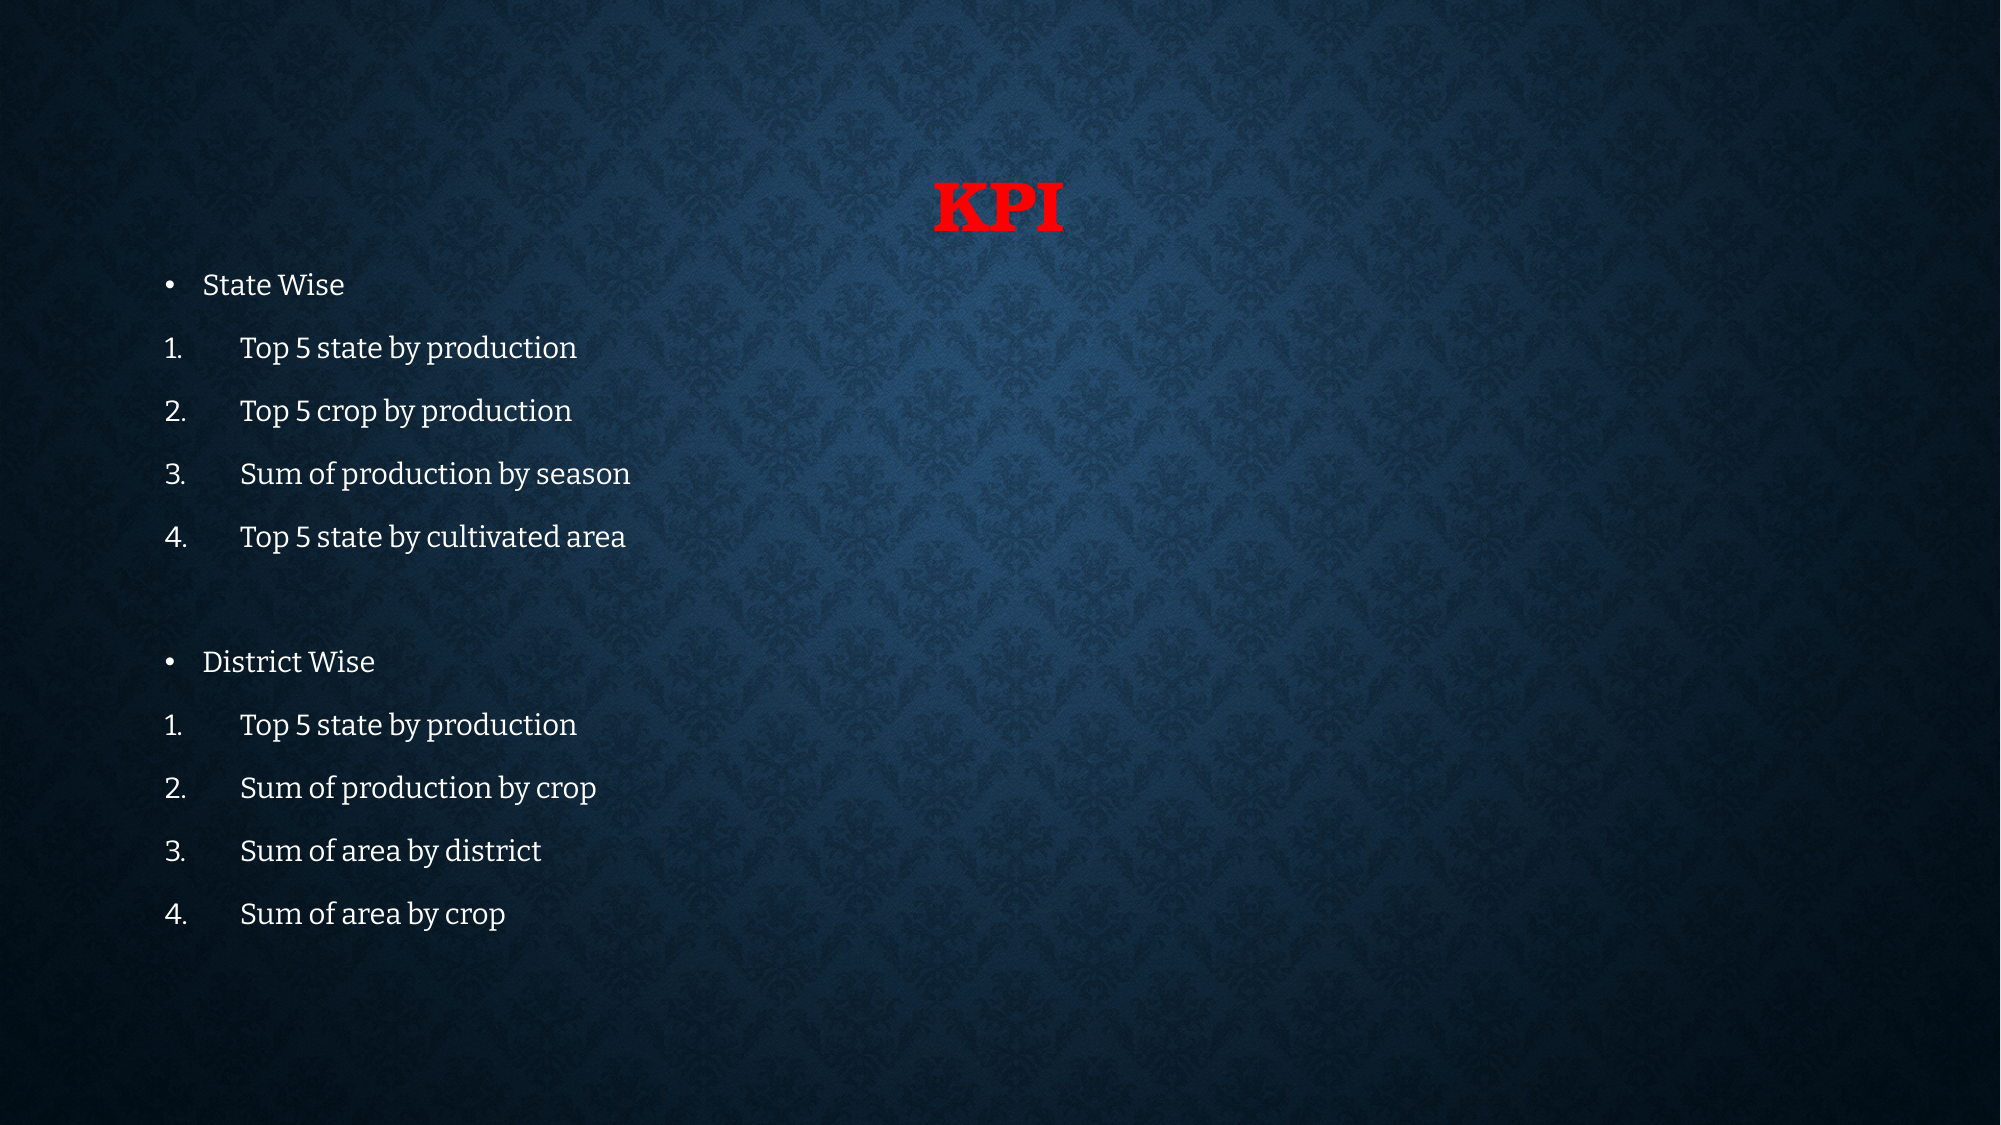

# KPI
State Wise
Top 5 state by production
Top 5 crop by production
Sum of production by season
Top 5 state by cultivated area

District Wise
Top 5 state by production
Sum of production by crop
Sum of area by district
Sum of area by crop